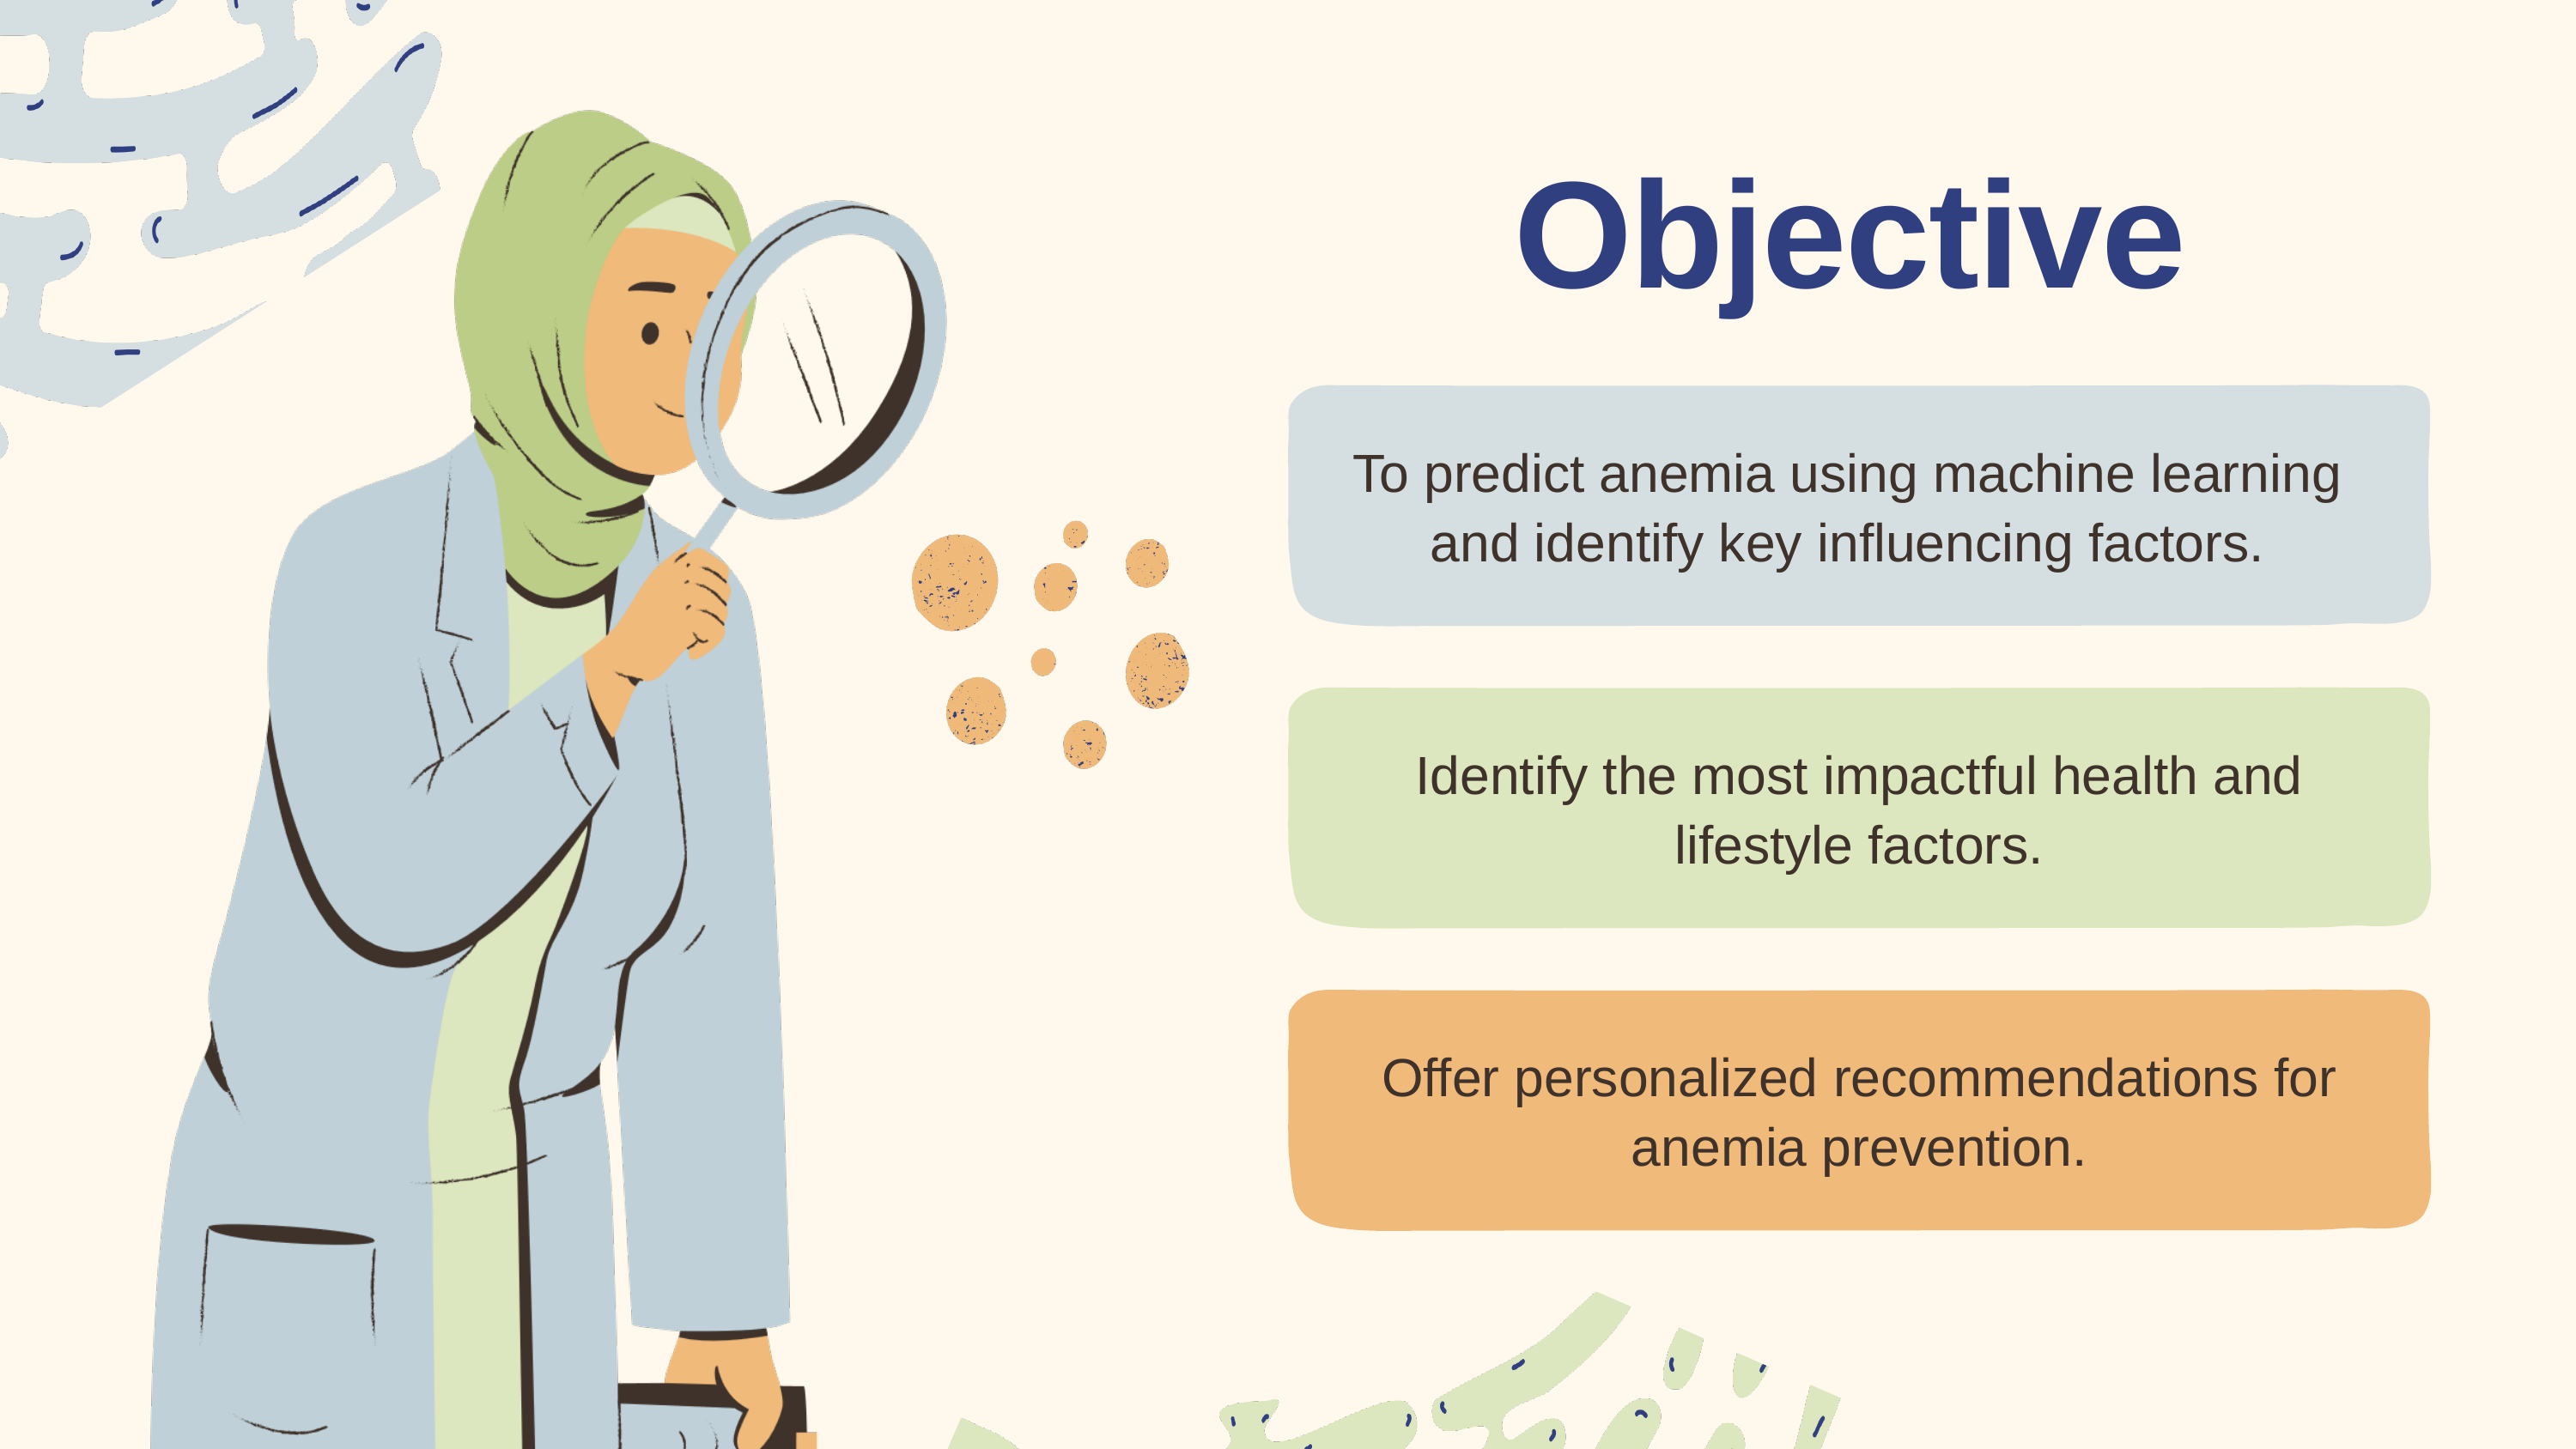

Objective

To predict anemia using machine learning and identify key influencing factors.

Identify the most impactful health and lifestyle factors.

Offer personalized recommendations for anemia prevention.